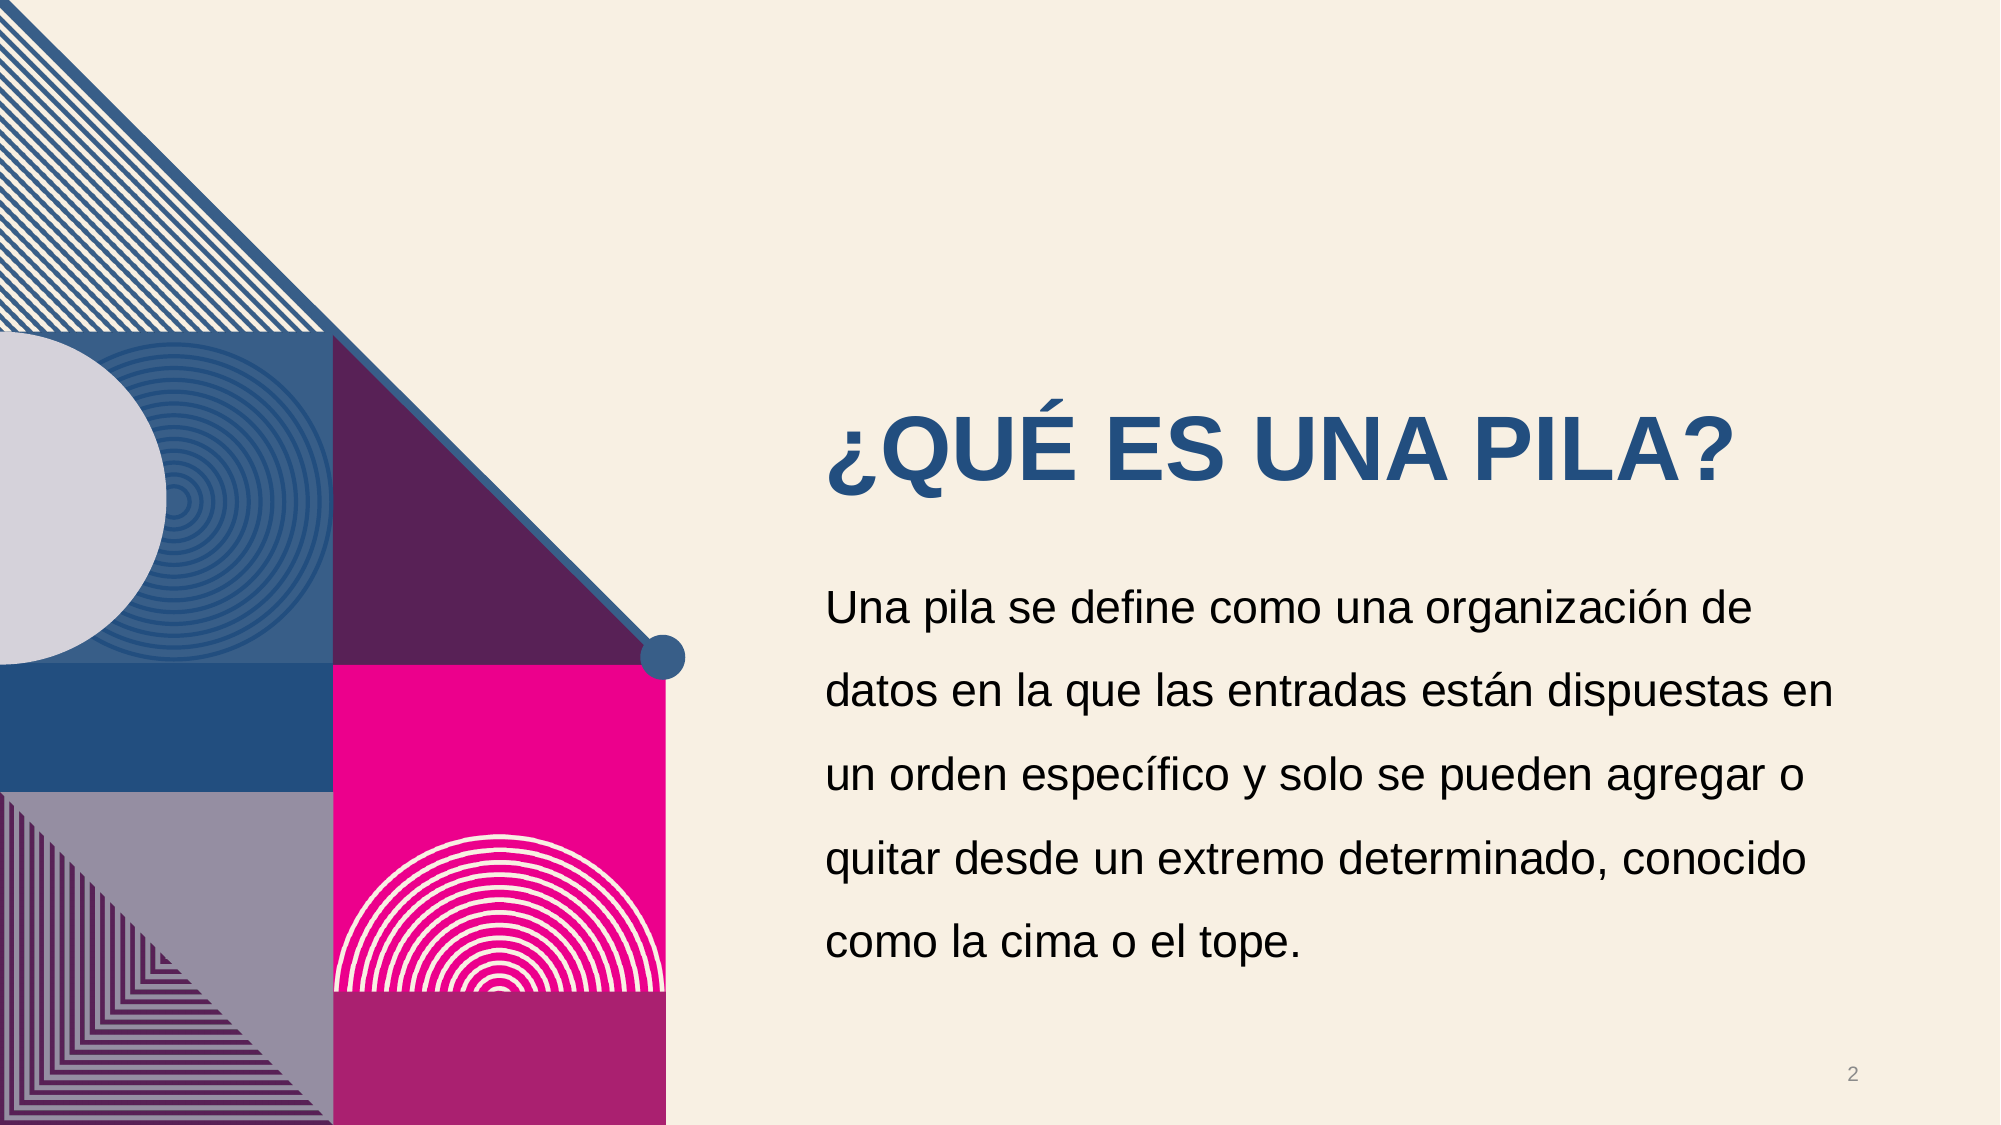

# ¿Qué es una pila?
Una pila se define como una organización de datos en la que las entradas están dispuestas en un orden específico y solo se pueden agregar o quitar desde un extremo determinado, conocido como la cima o el tope.
2